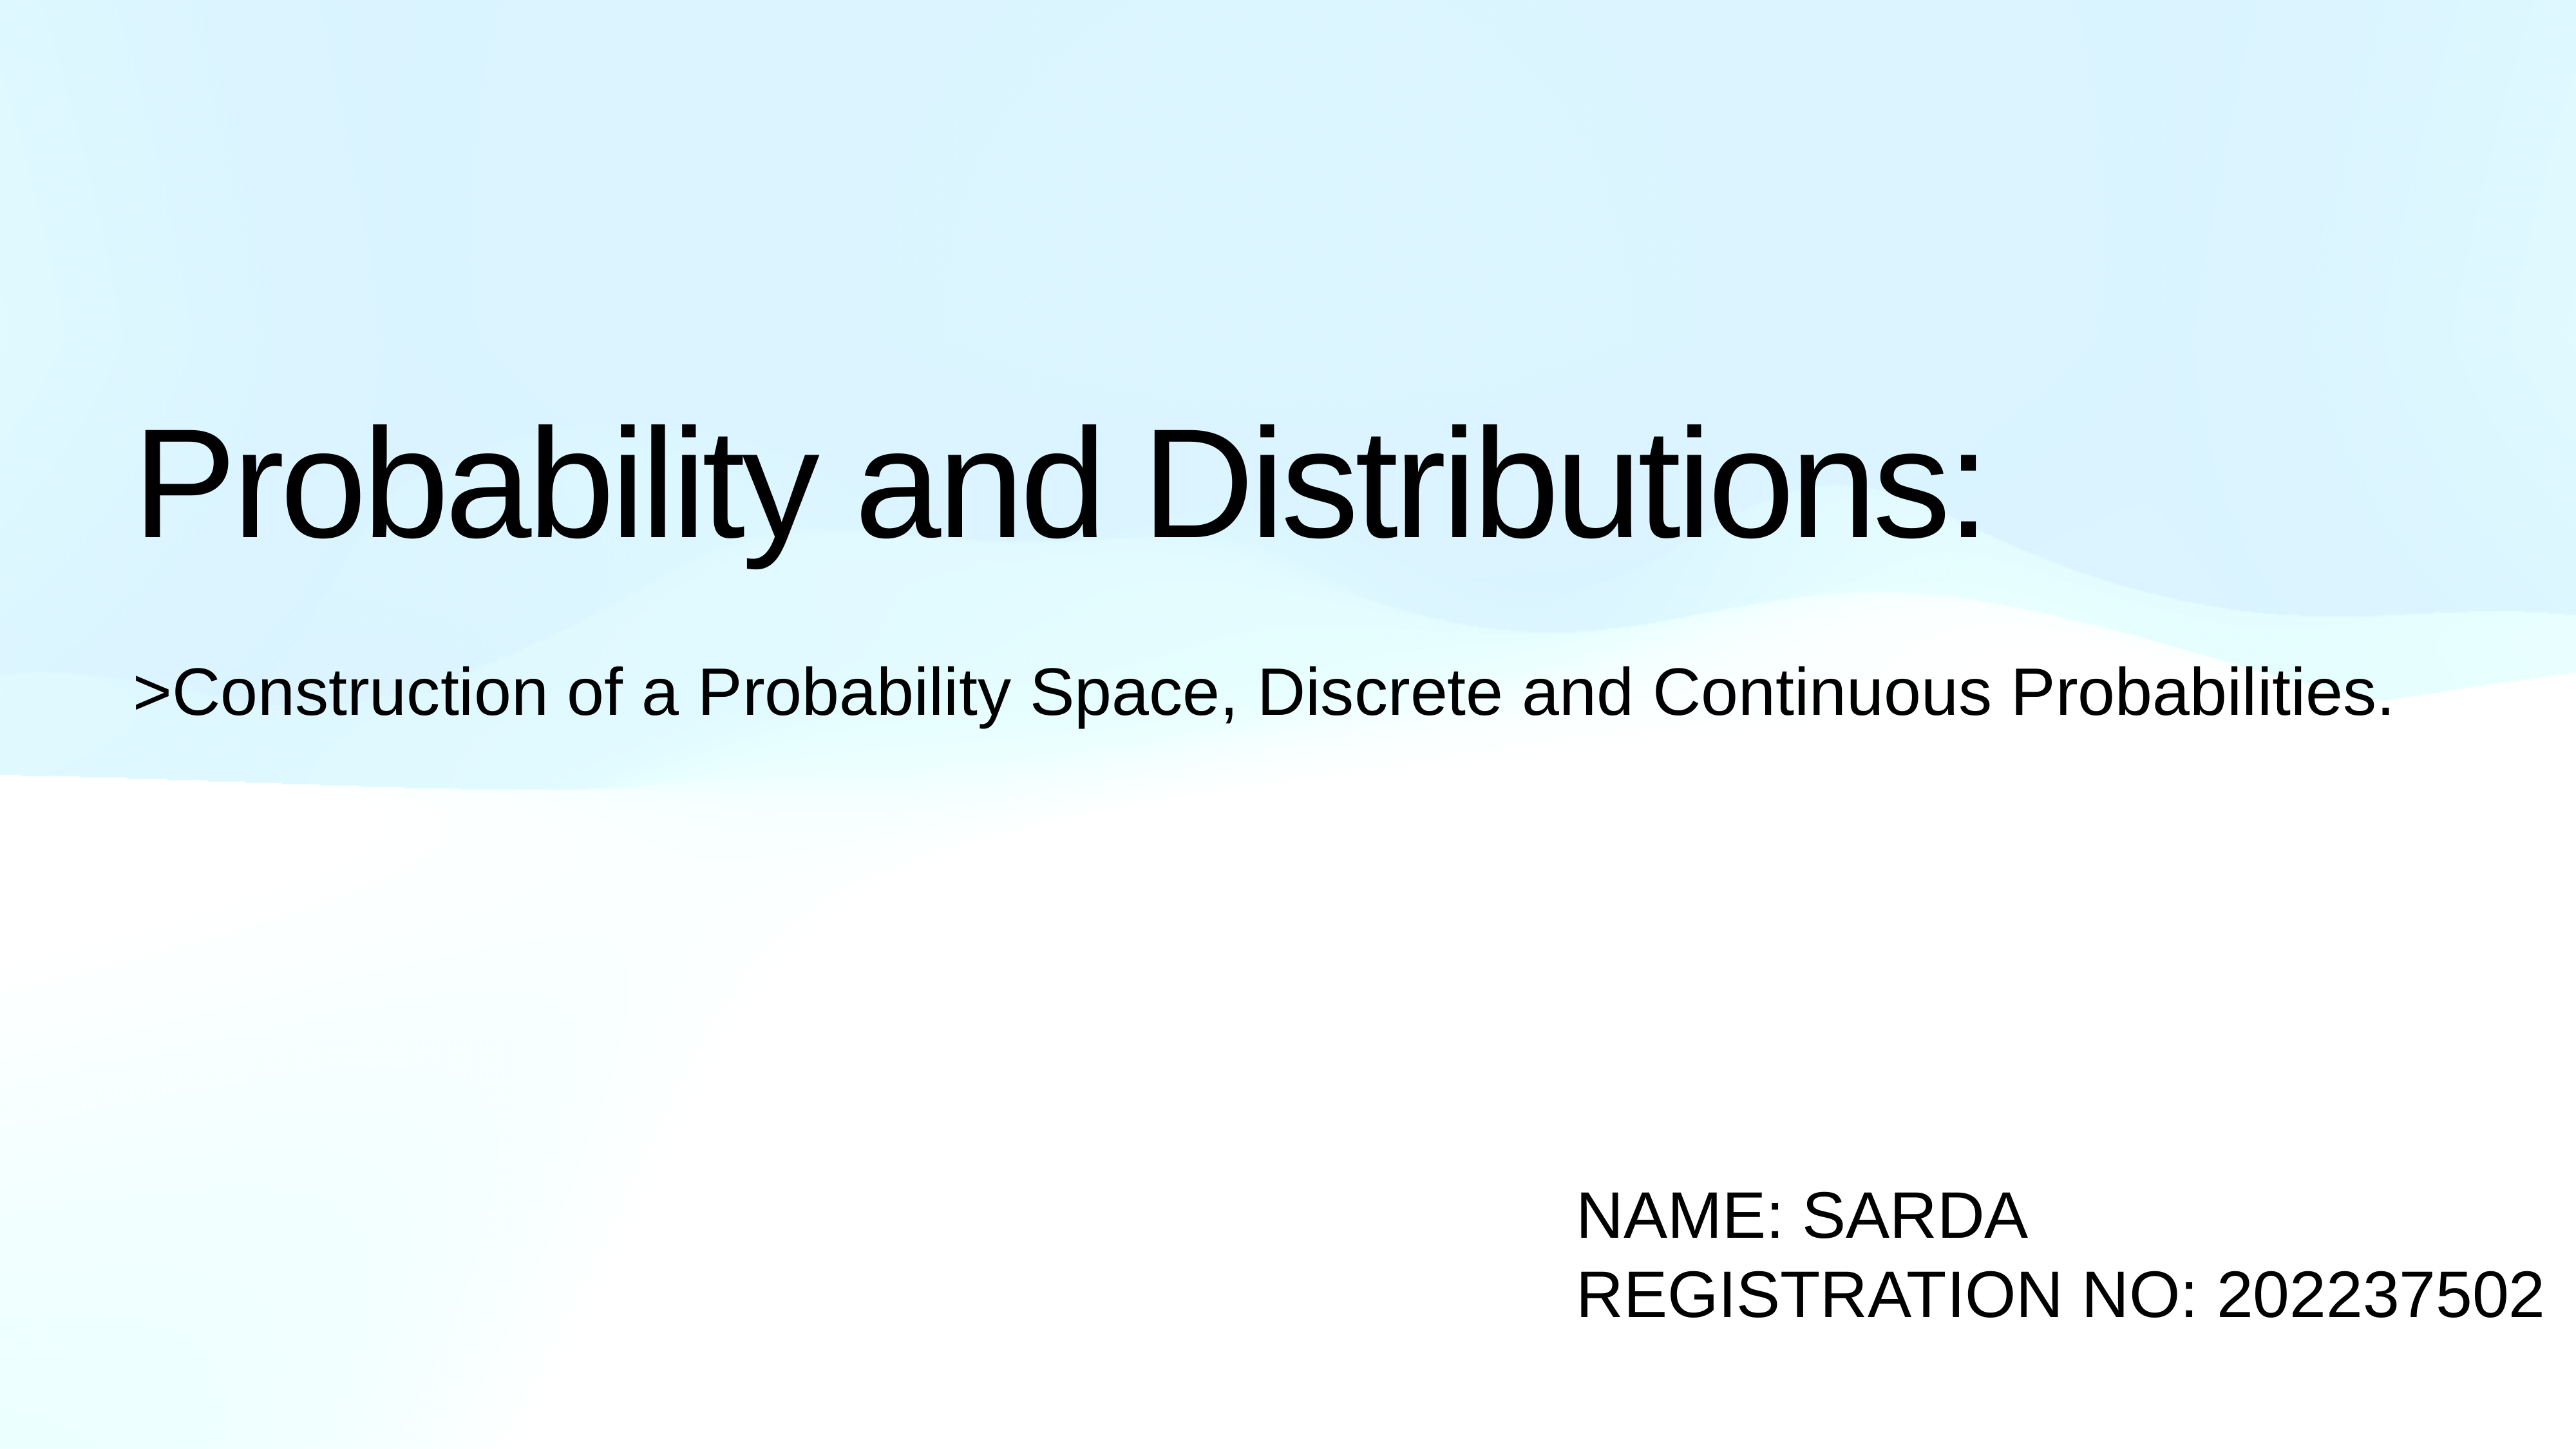

# Probability and Distributions:
>Construction of a Probability Space, Discrete and Continuous Probabilities.
NAME: SARDA
REGISTRATION NO: 202237502